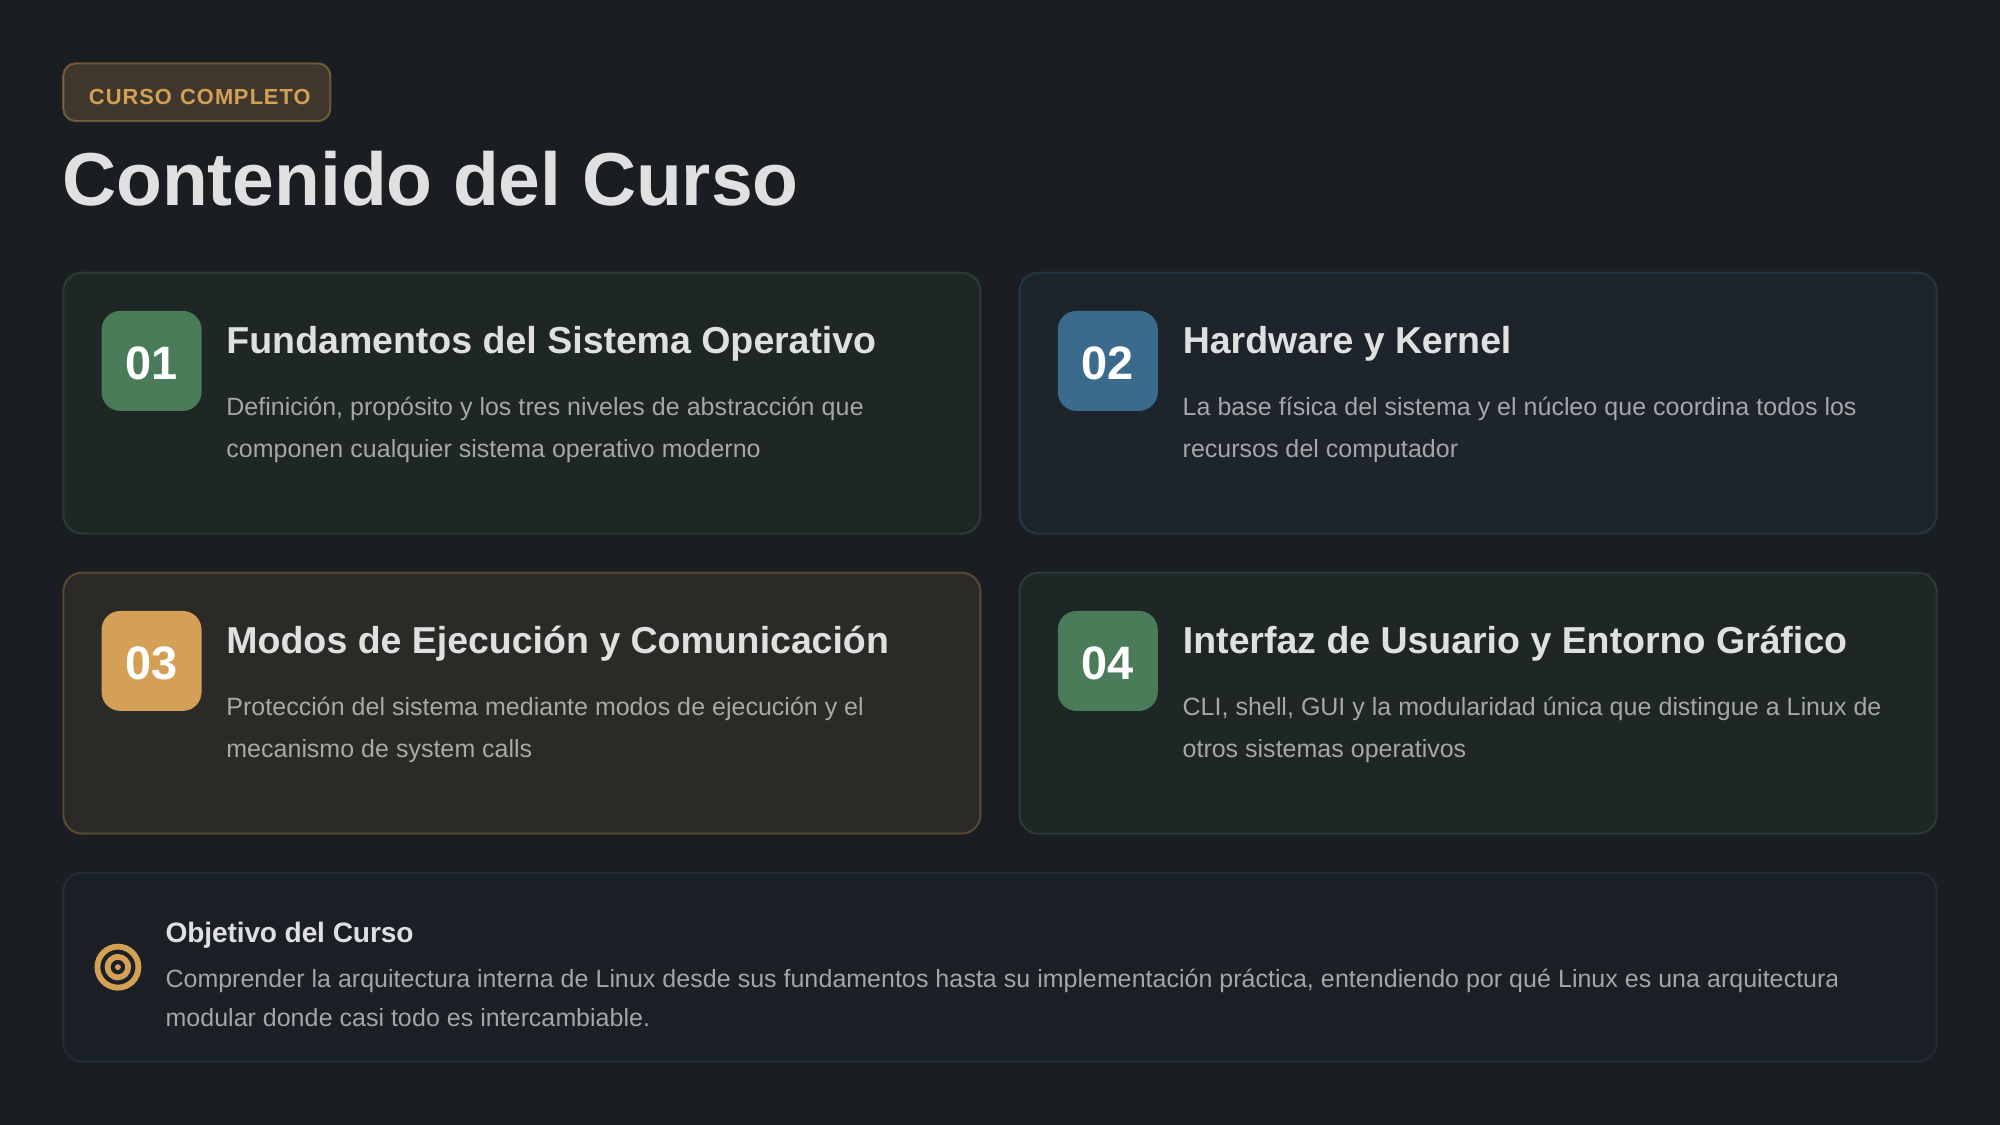

CURSO COMPLETO
Contenido del Curso

01

Fundamentos del Sistema Operativo
02

Hardware y Kernel
Definición, propósito y los tres niveles de abstracción que componen cualquier sistema operativo moderno
La base física del sistema y el núcleo que coordina todos los recursos del computador

03

Modos de Ejecución y Comunicación
04

Interfaz de Usuario y Entorno Gráfico
Protección del sistema mediante modos de ejecución y el mecanismo de system calls
CLI, shell, GUI y la modularidad única que distingue a Linux de otros sistemas operativos

Objetivo del Curso

Comprender la arquitectura interna de Linux desde sus fundamentos hasta su implementación práctica, entendiendo por qué Linux es una arquitectura modular donde casi todo es intercambiable.